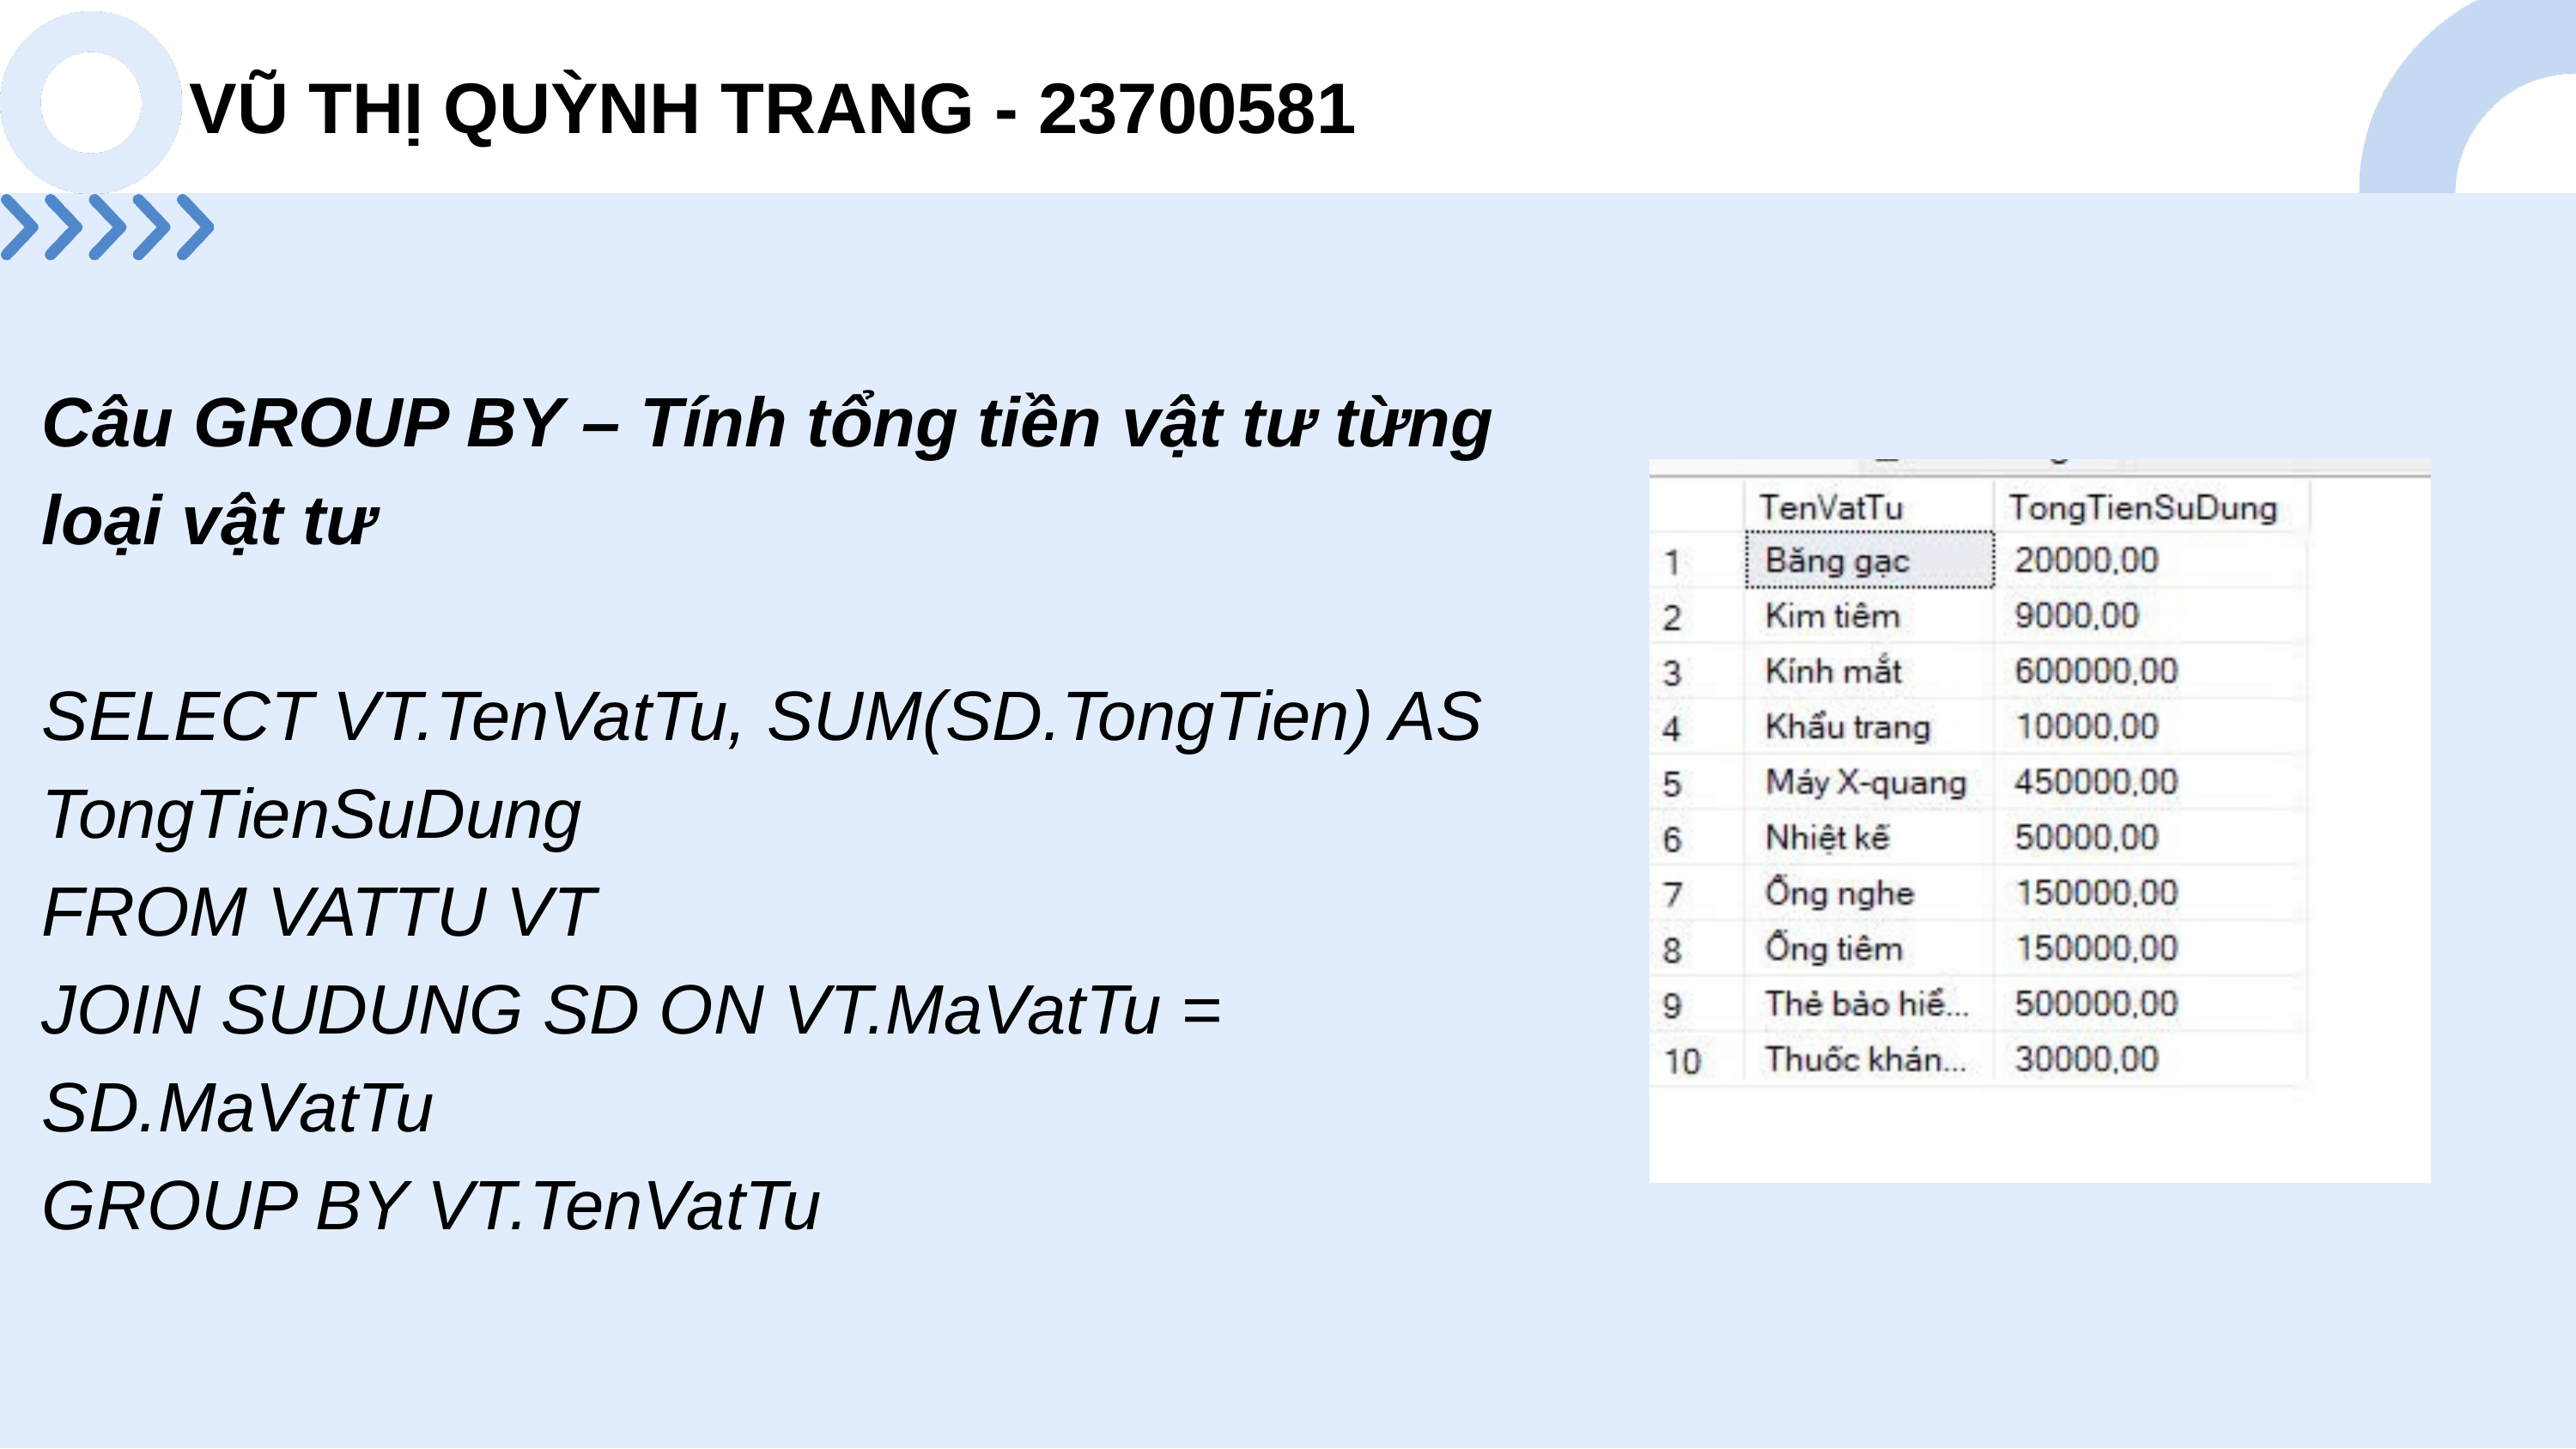

VŨ THỊ QUỲNH TRANG - 23700581

Câu GROUP BY – Tính tổng tiền vật tư từng loại vật tư

SELECT VT.TenVatTu, SUM(SD.TongTien) AS TongTienSuDung
FROM VATTU VT
JOIN SUDUNG SD ON VT.MaVatTu = SD.MaVatTu
GROUP BY VT.TenVatTu